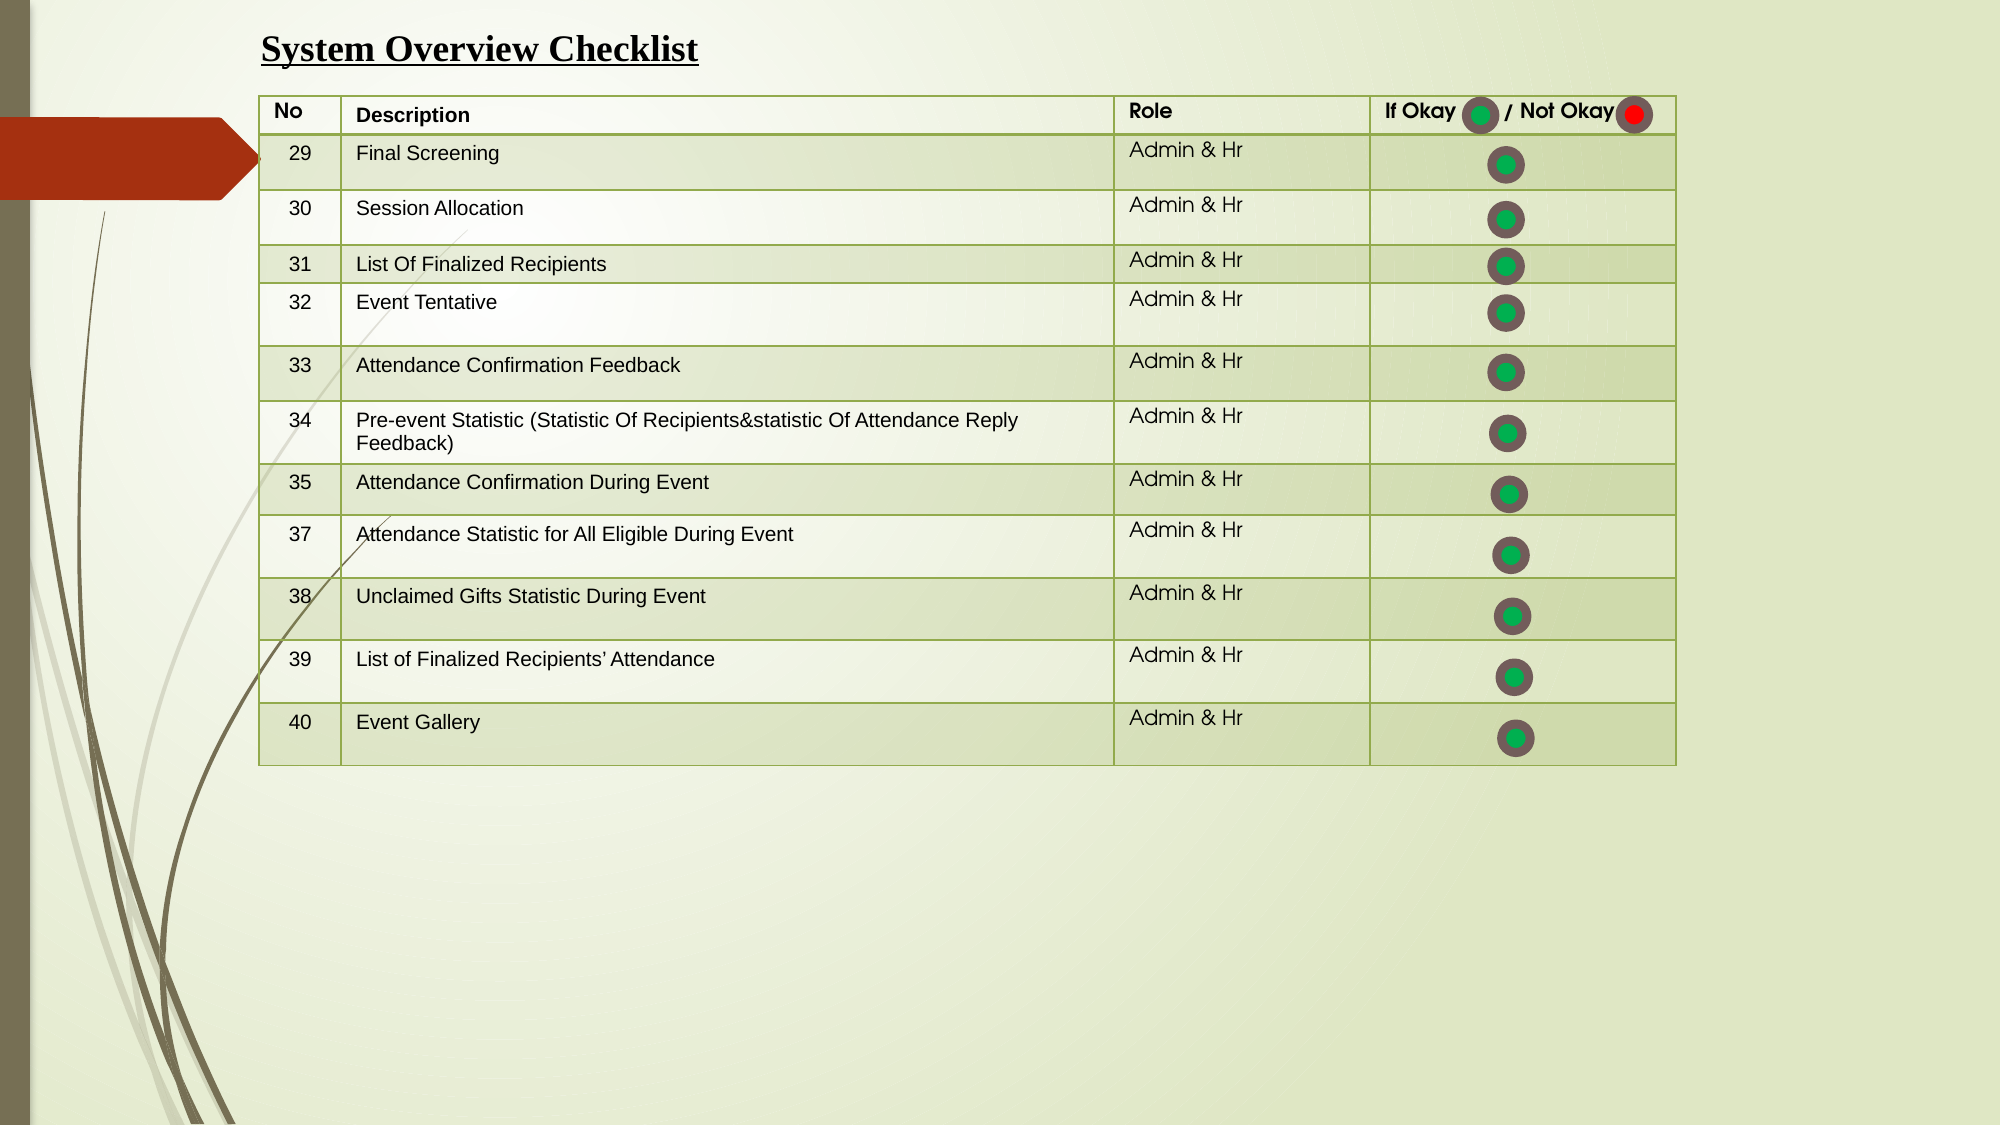

System Overview Checklist
| No | Description | Role | If Okay        / Not Okay |
| --- | --- | --- | --- |
| 29 | Final Screening | Admin & Hr |  |
| 30 | Session Allocation | Admin & Hr |  |
| 31 | List Of Finalized Recipients | Admin & Hr |  |
| 32 | Event Tentative | Admin & Hr |  |
| 33 | Attendance Confirmation Feedback | Admin & Hr |  |
| 34 | Pre-event Statistic (Statistic Of Recipients&statistic Of Attendance Reply Feedback) | Admin & Hr |  |
| 35 | Attendance Confirmation During Event | Admin & Hr |  |
| 37 | Attendance Statistic for All Eligible During Event | Admin & Hr |  |
| 38 | Unclaimed Gifts Statistic During Event | Admin & Hr |  |
| 39 | List of Finalized Recipients’ Attendance | Admin & Hr |  |
| 40 | Event Gallery | Admin & Hr |  |